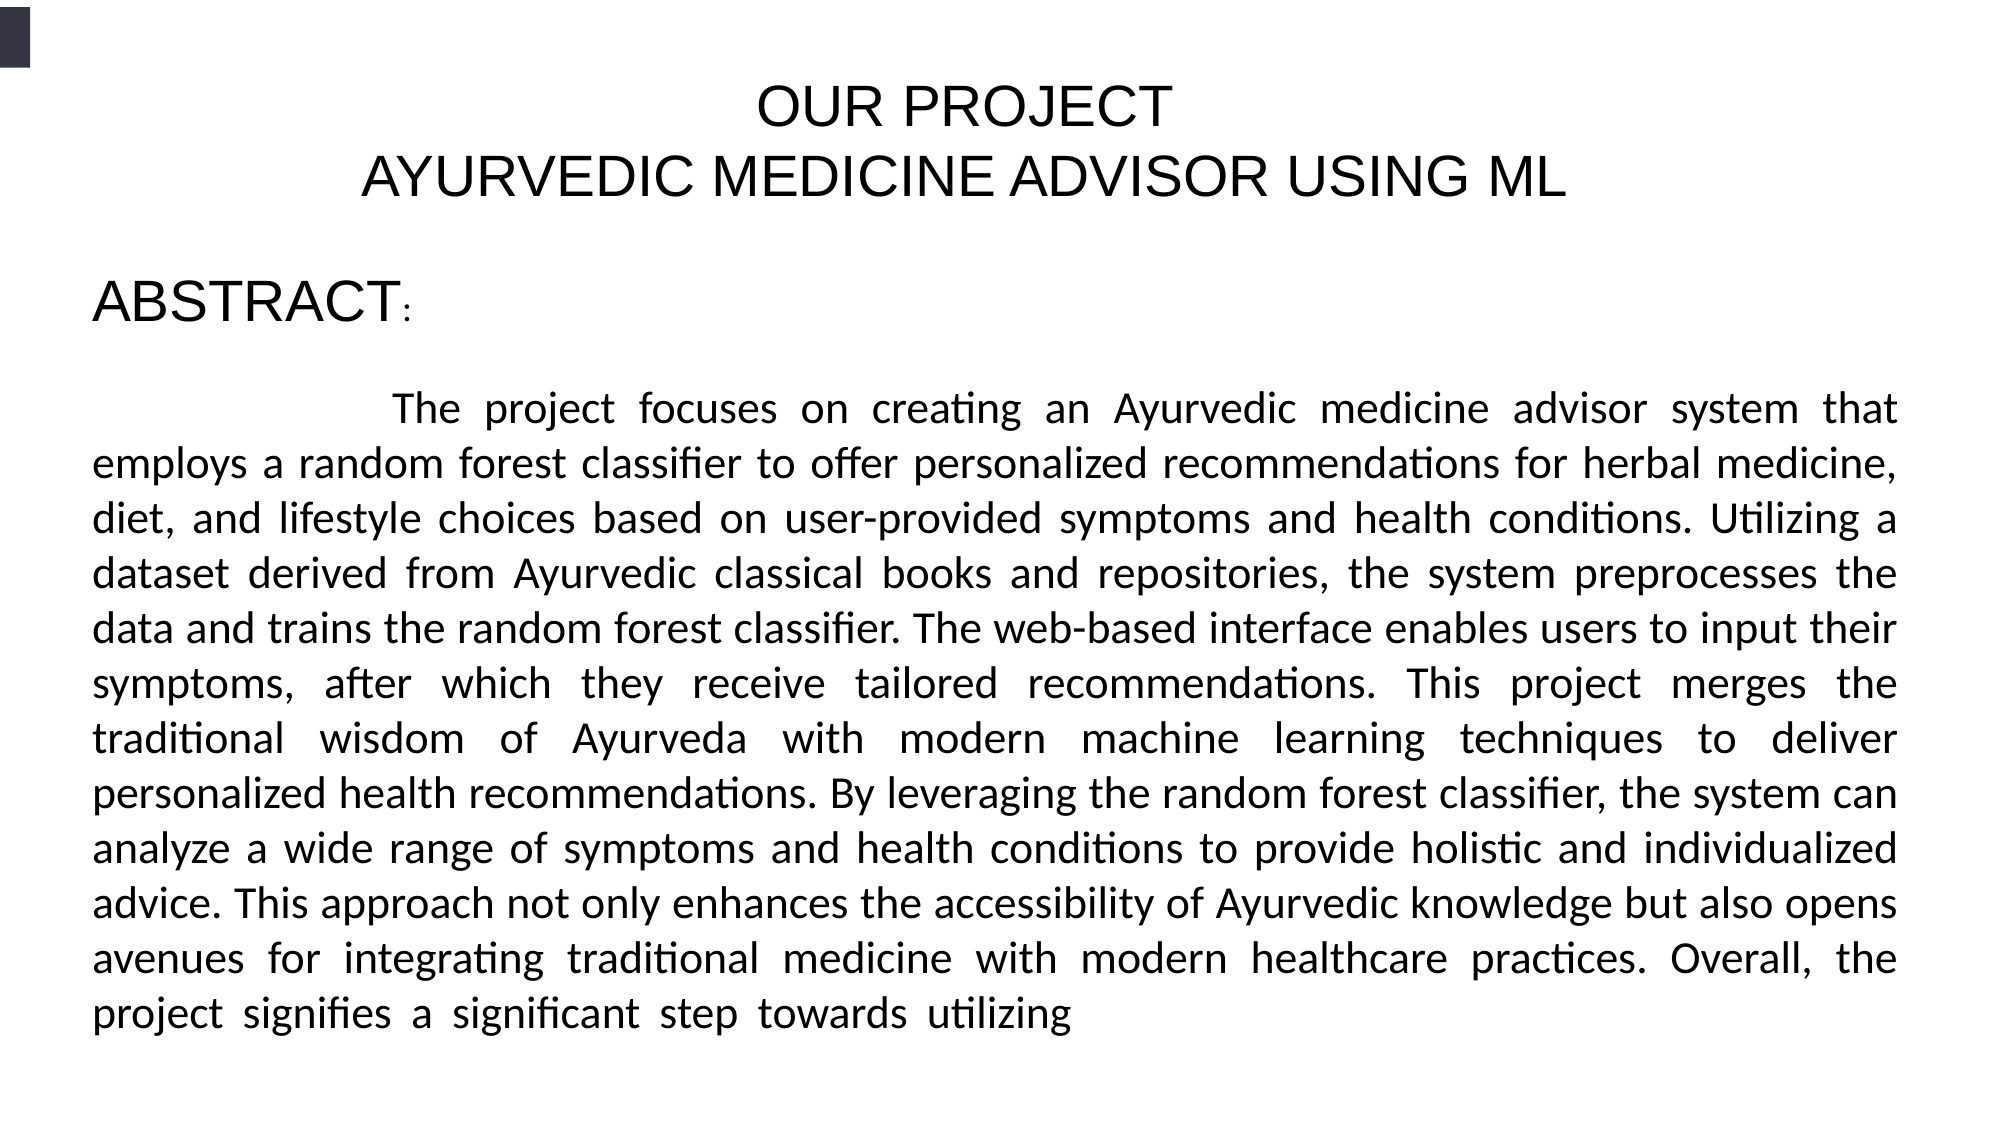

OUR PROJECT
AYURVEDIC MEDICINE ADVISOR USING ML
ABSTRACT:

		The project focuses on creating an Ayurvedic medicine advisor system that employs a random forest classifier to offer personalized recommendations for herbal medicine, diet, and lifestyle choices based on user-provided symptoms and health conditions. Utilizing a dataset derived from Ayurvedic classical books and repositories, the system preprocesses the data and trains the random forest classifier. The web-based interface enables users to input their symptoms, after which they receive tailored recommendations. This project merges the traditional wisdom of Ayurveda with modern machine learning techniques to deliver personalized health recommendations. By leveraging the random forest classifier, the system can analyze a wide range of symptoms and health conditions to provide holistic and individualized advice. This approach not only enhances the accessibility of Ayurvedic knowledge but also opens avenues for integrating traditional medicine with modern healthcare practices. Overall, the project signifies a significant step towards utilizing technology to preserve and promote traditional medicinal systems like Ayurveda